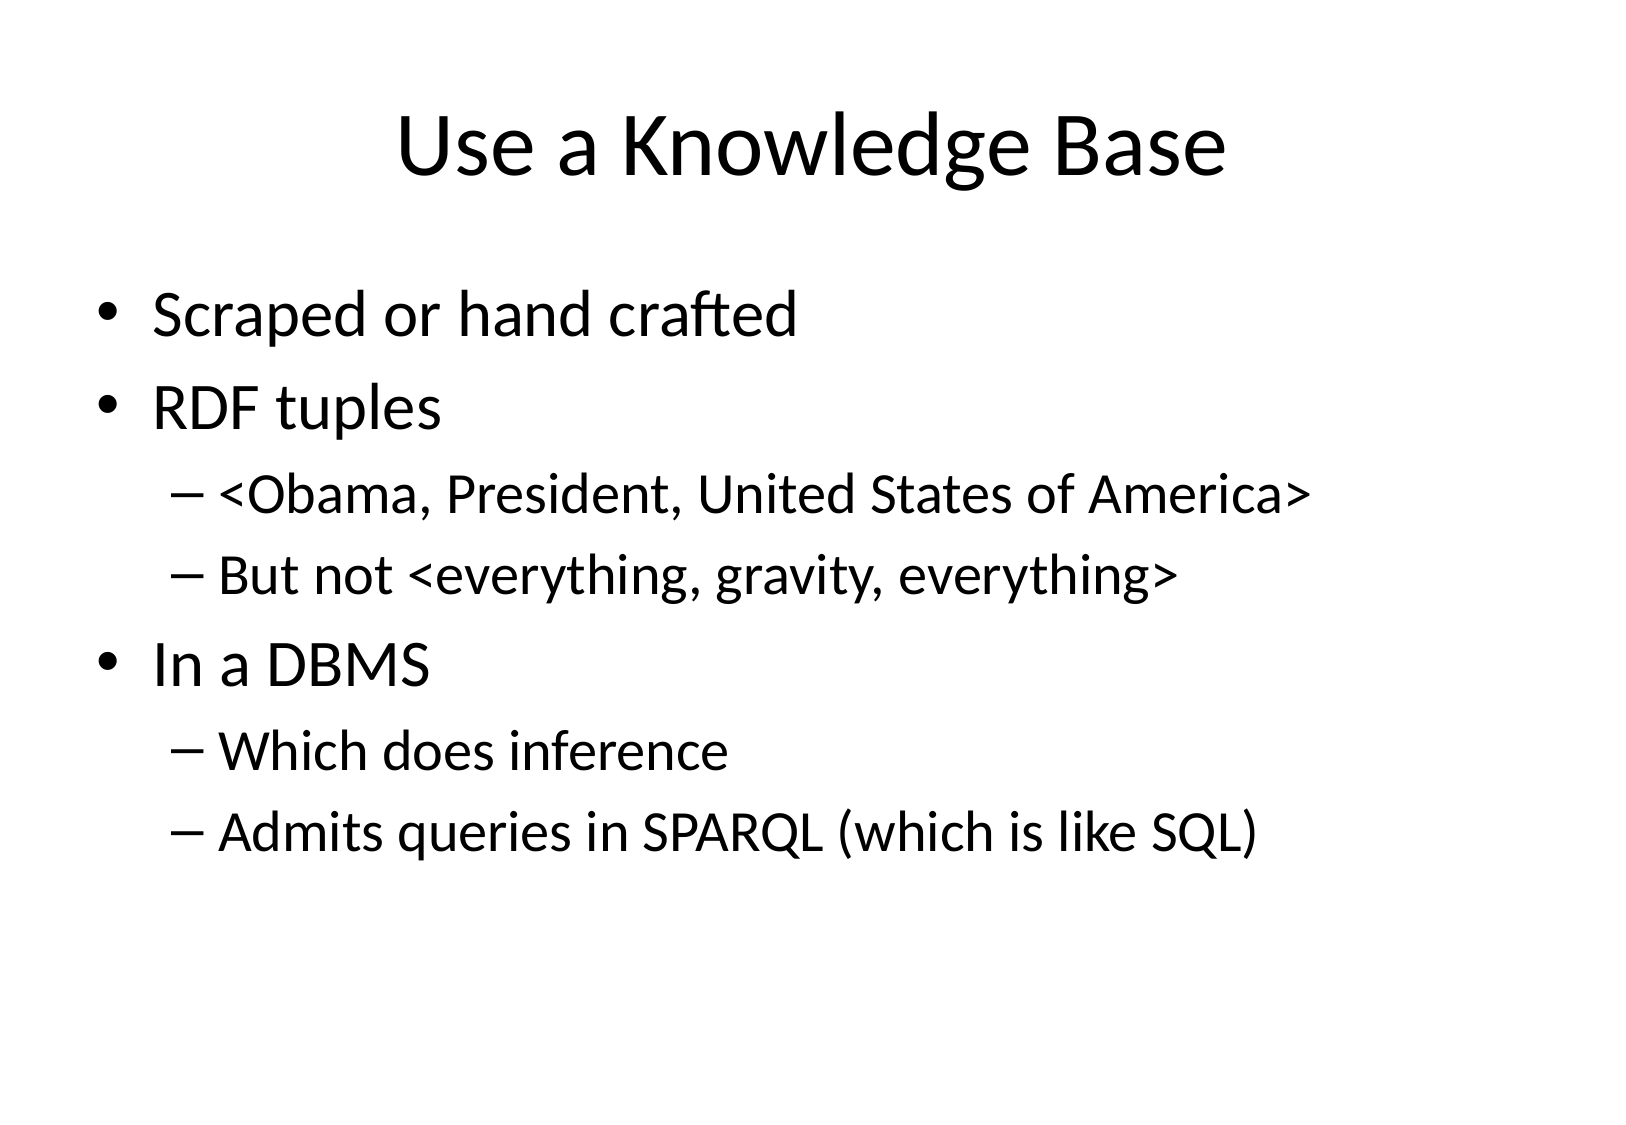

# Use a Knowledge Base
Scraped or hand crafted
RDF tuples
<Obama, President, United States of America>
But not <everything, gravity, everything>
In a DBMS
Which does inference
Admits queries in SPARQL (which is like SQL)